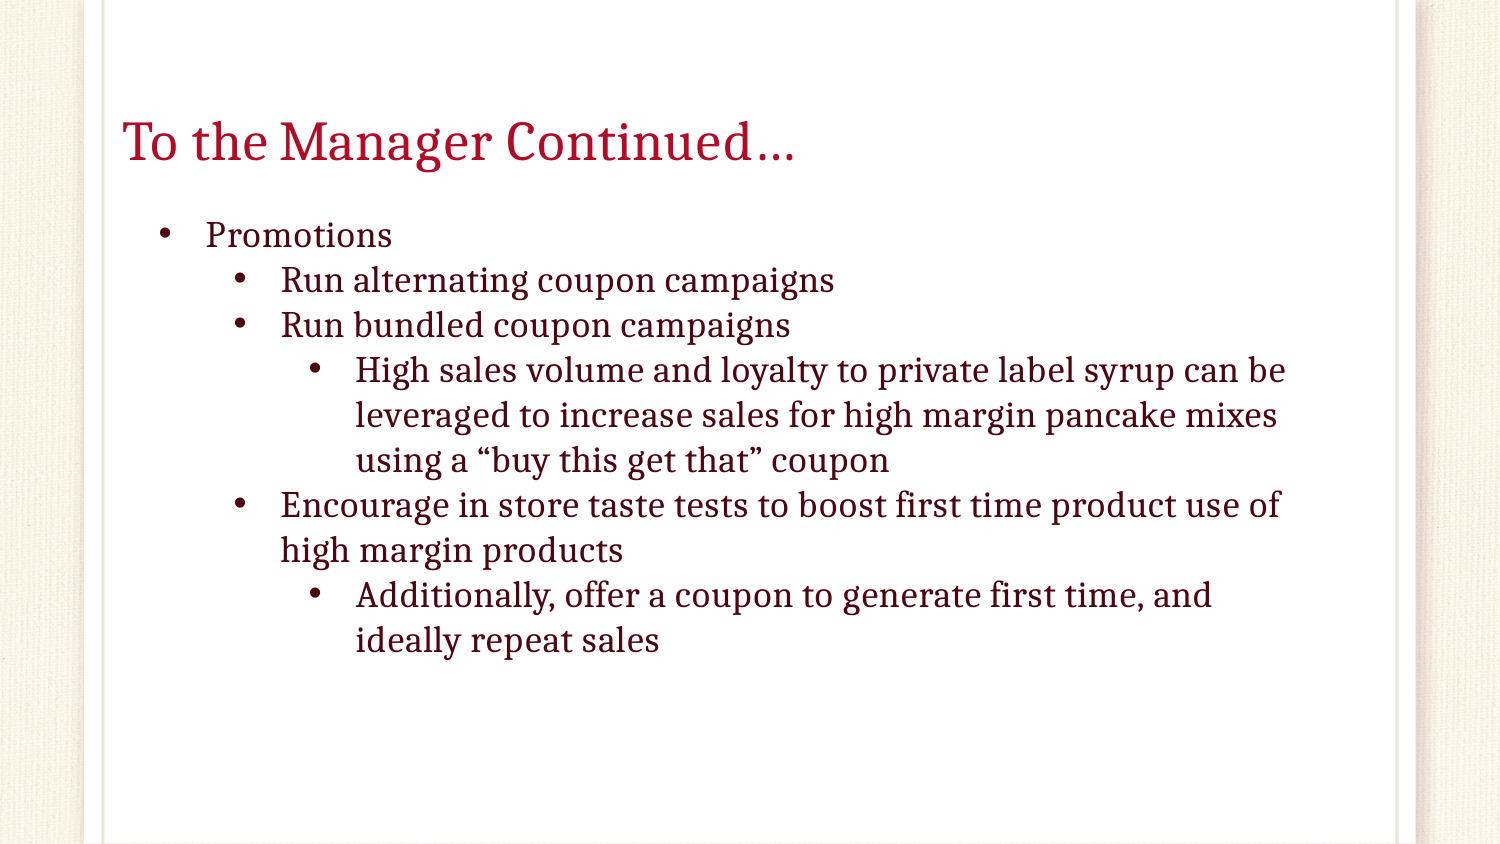

# To the Manager Continued…
Promotions
Run alternating coupon campaigns
Run bundled coupon campaigns
High sales volume and loyalty to private label syrup can be leveraged to increase sales for high margin pancake mixes using a “buy this get that” coupon
Encourage in store taste tests to boost first time product use of high margin products
Additionally, offer a coupon to generate first time, and ideally repeat sales